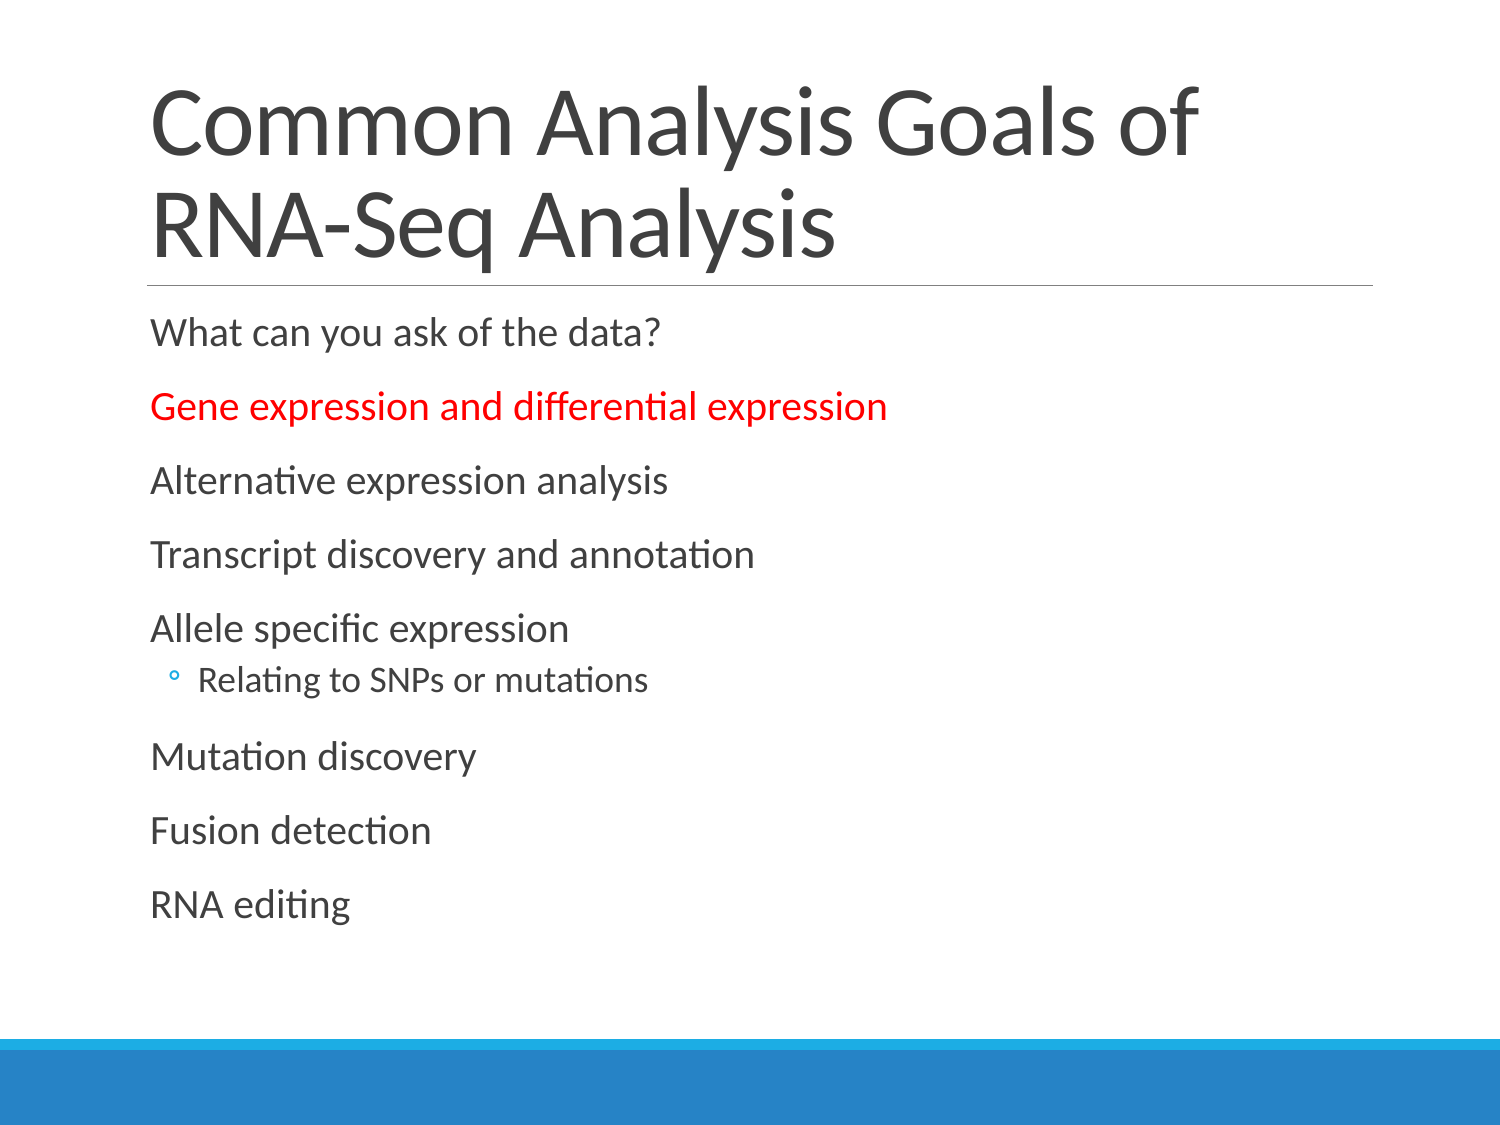

# Common Analysis Goals of RNA-Seq Analysis
What can you ask of the data?
Gene expression and differential expression
Alternative expression analysis
Transcript discovery and annotation
Allele specific expression
Relating to SNPs or mutations
Mutation discovery
Fusion detection
RNA editing